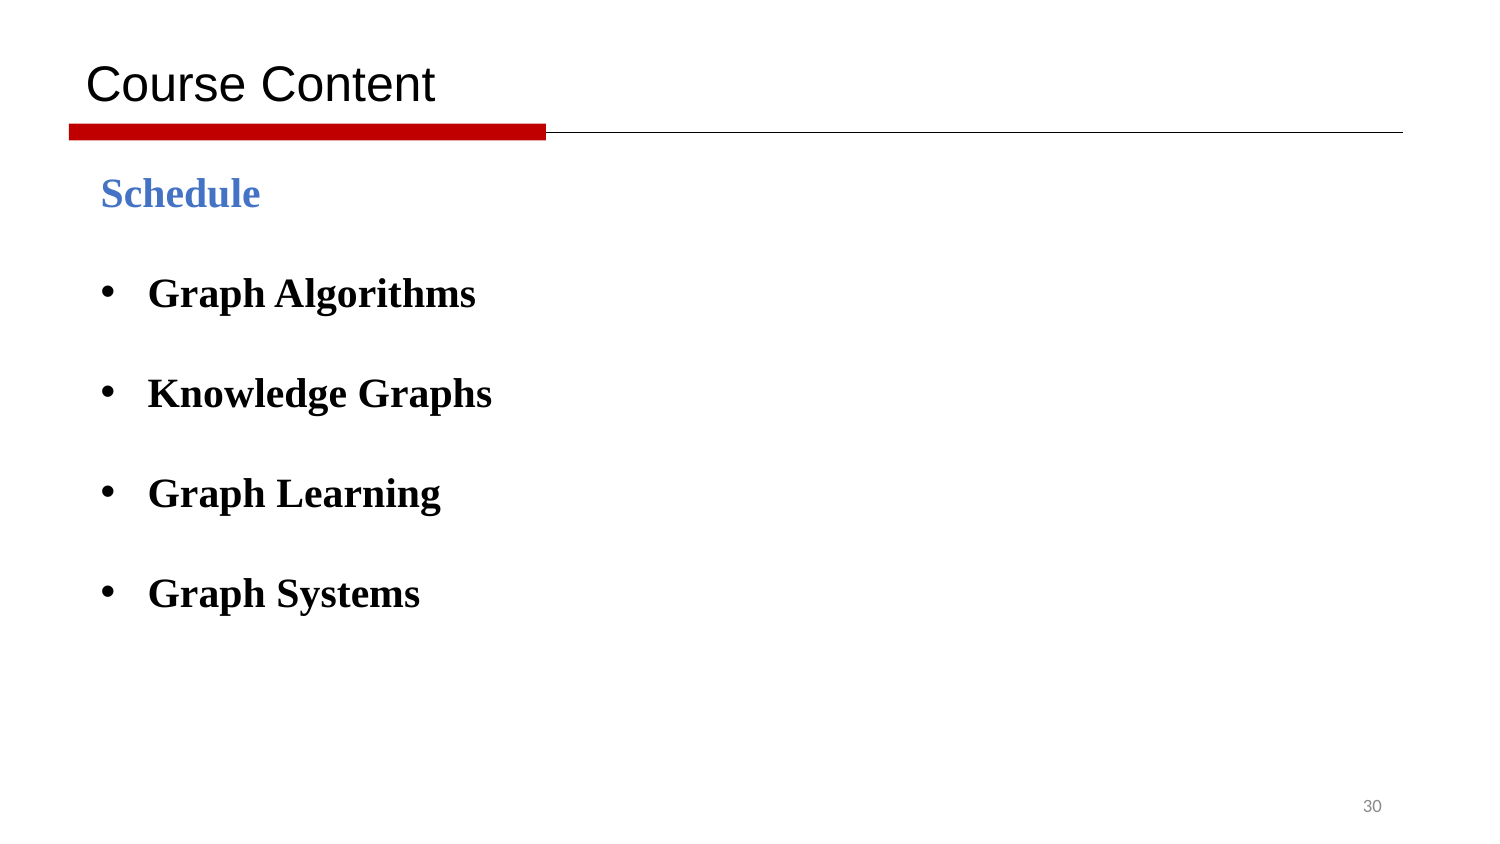

Course Content

Schedule

Graph Algorithms

Knowledge Graphs

Graph Learning

Graph Systems
30